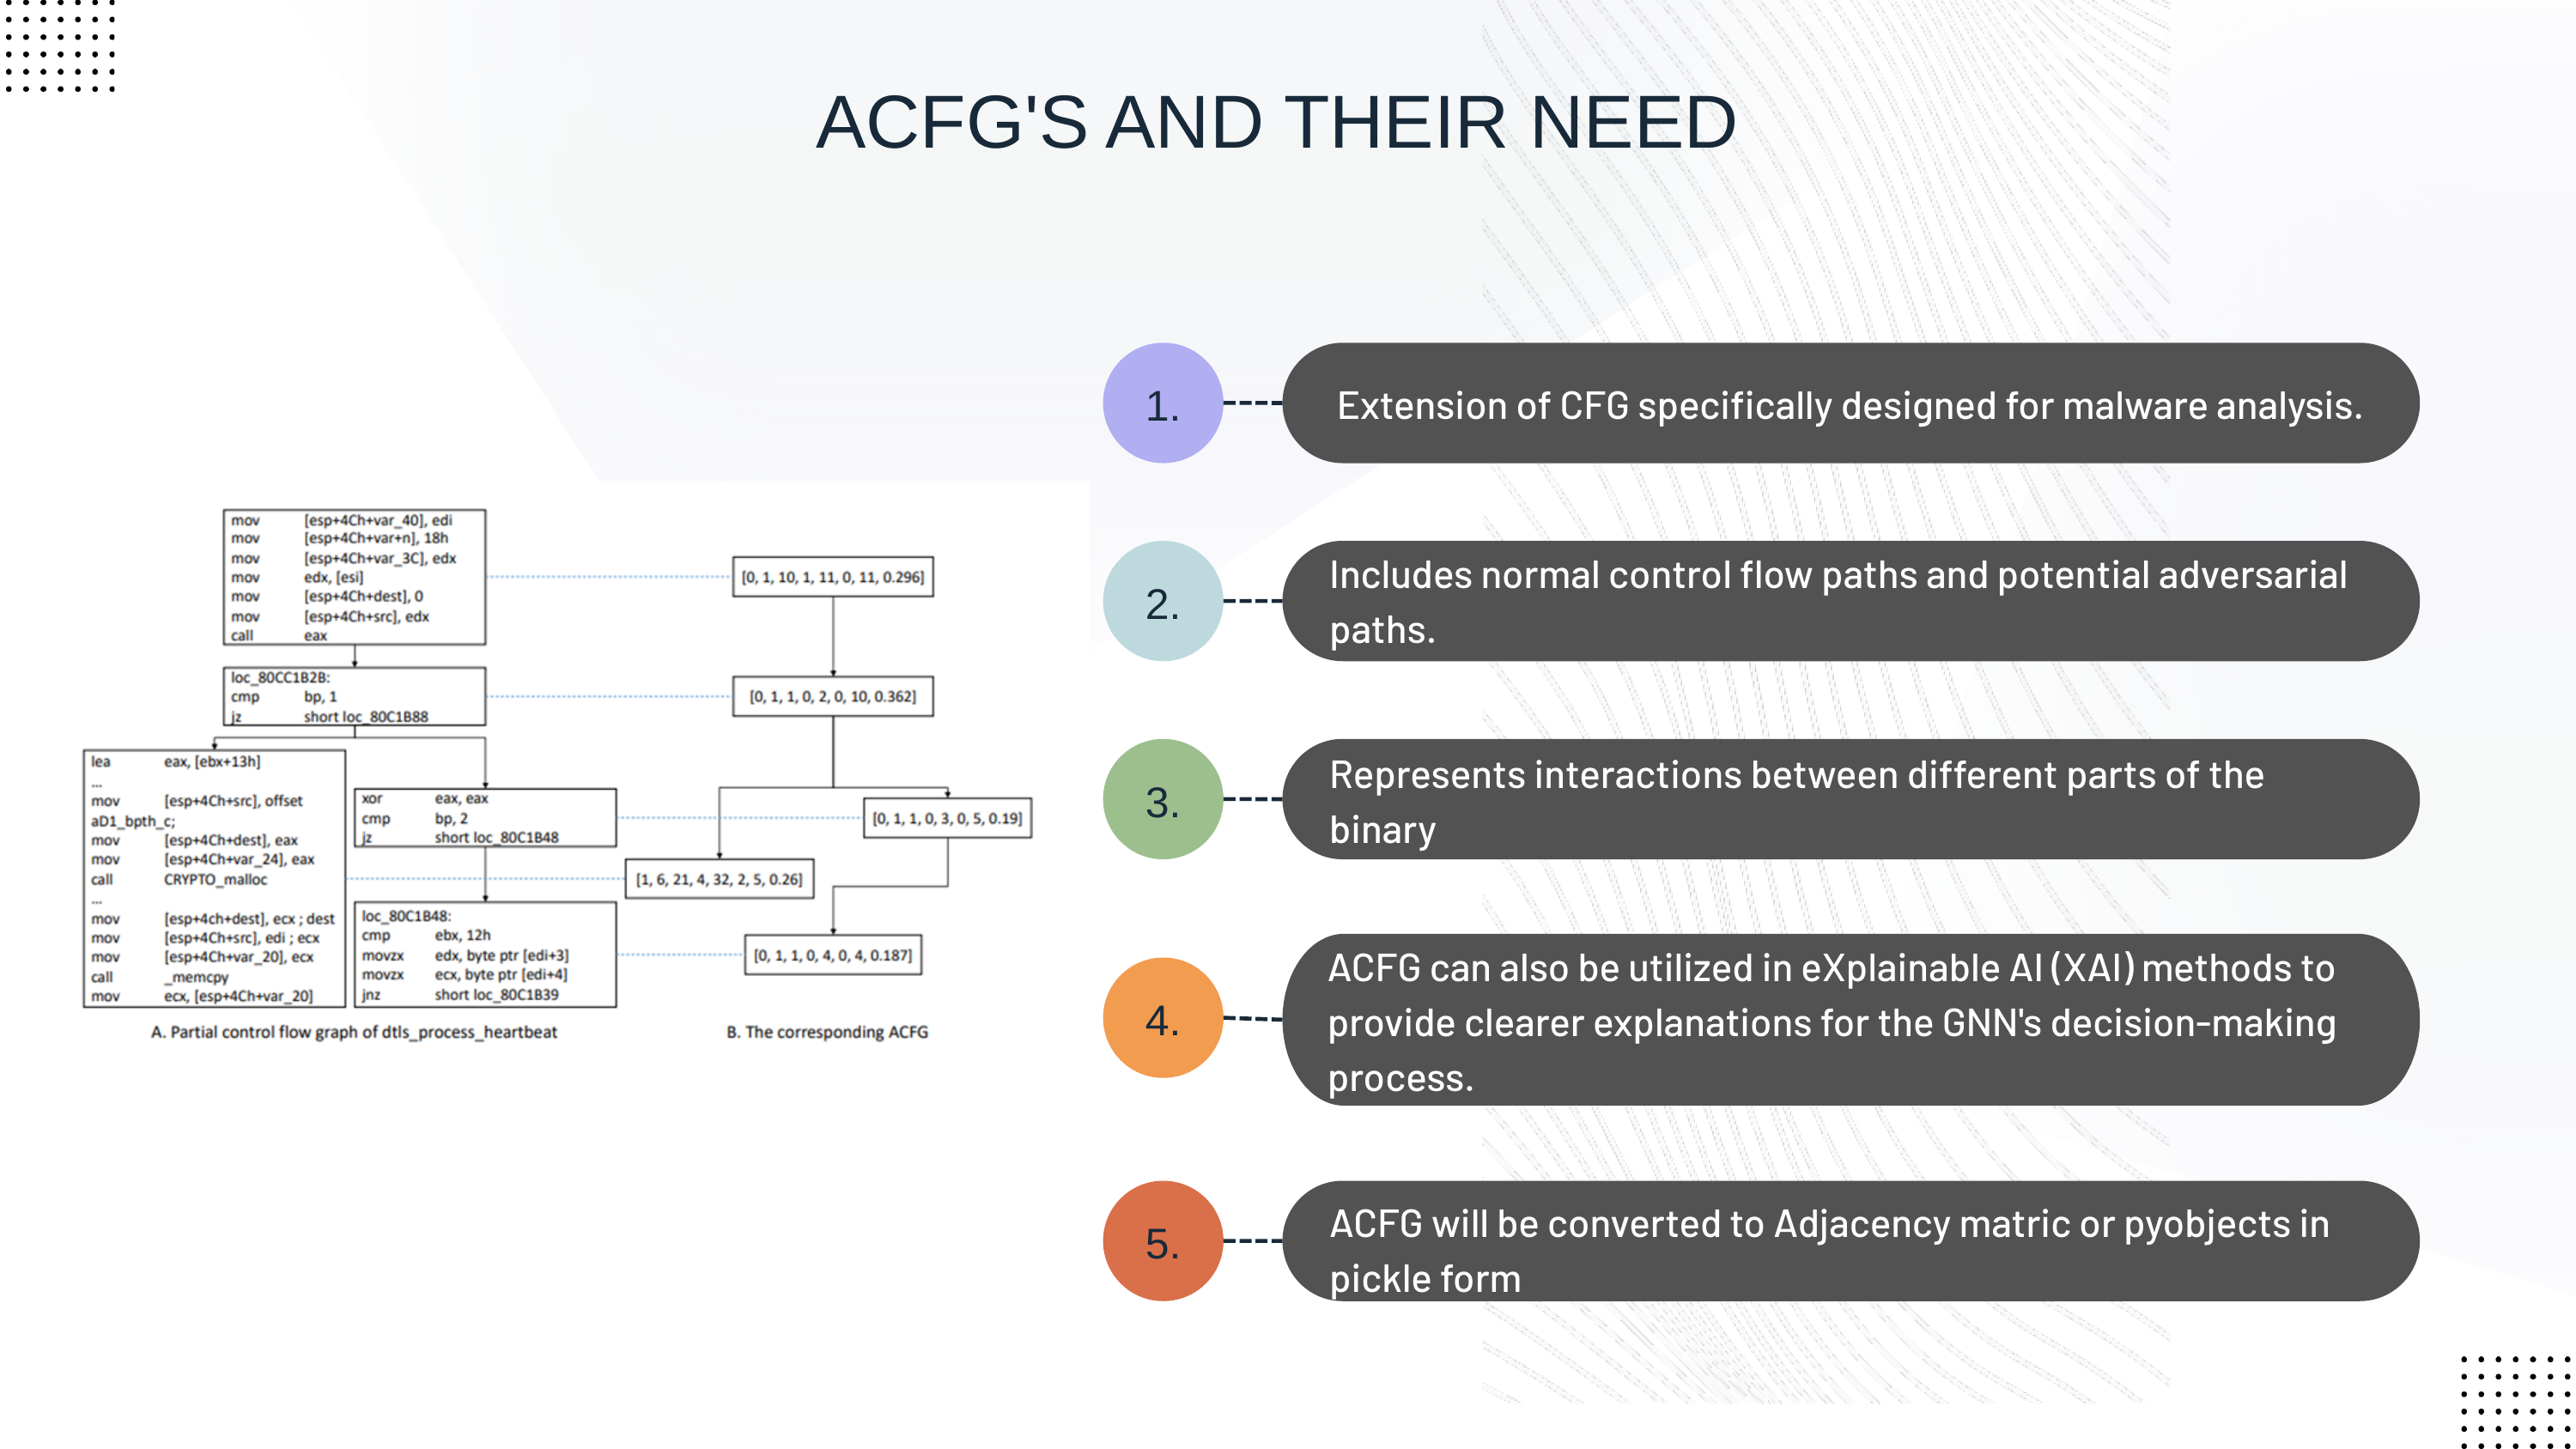

ACFG'S AND THEIR NEED

1.
Extension of CFG specifically designed for malware analysis.

Includes normal control flow paths and potential adversarial paths.
2.

Represents interactions between different parts of the binary
3.

ACFG can also be utilized in eXplainable AI (XAI) methods to provide clearer explanations for the GNN's decision-making process.

4.

ACFG will be converted to Adjacency matric or pyobjects in pickle form
5.